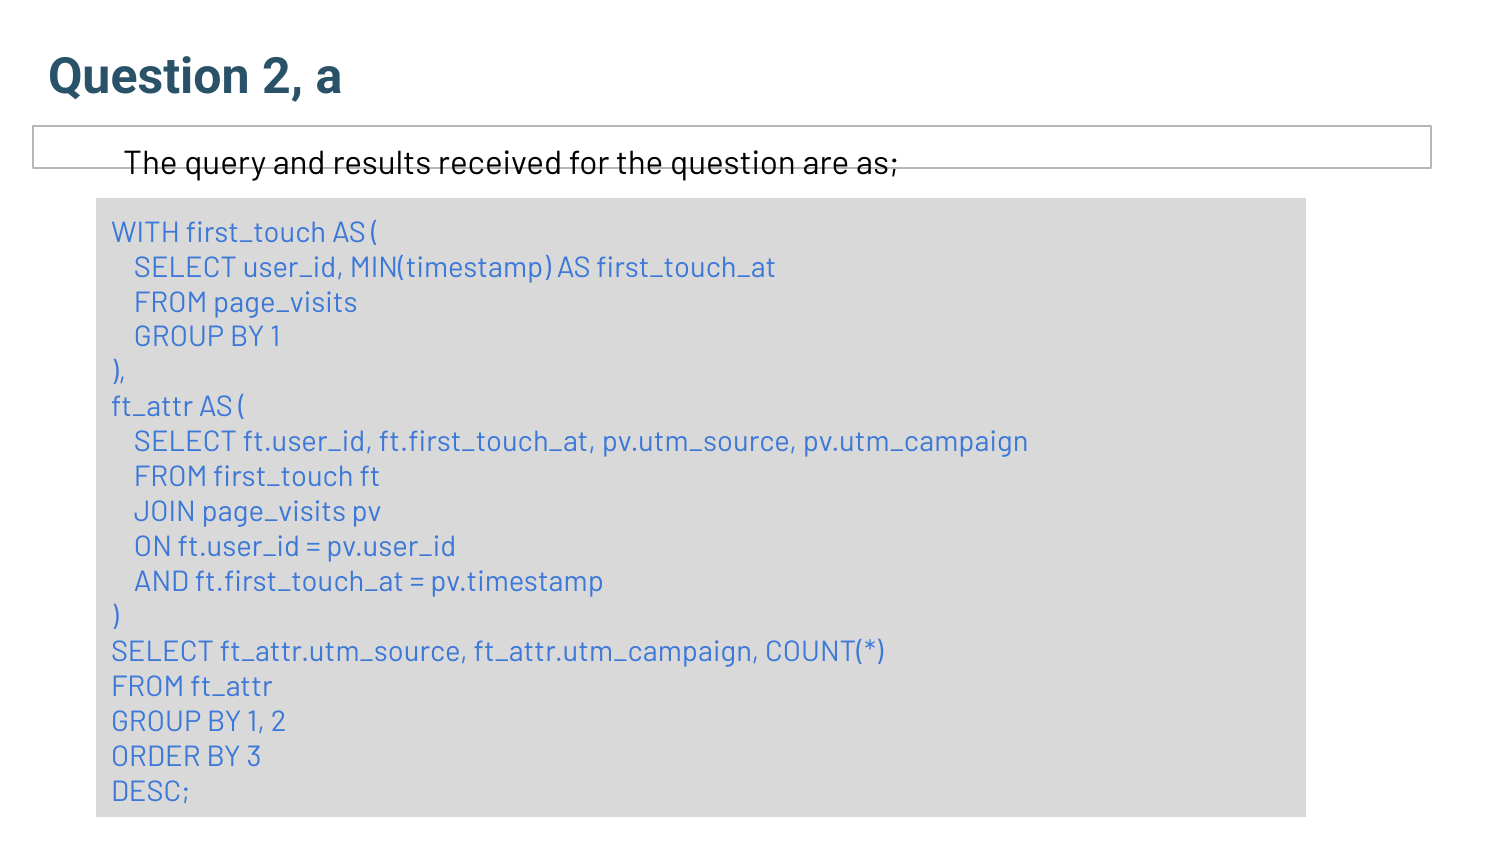

Question 2, a
The query and results received for the question are as;
WITH first_touch AS (
    SELECT user_id, MIN(timestamp) AS first_touch_at
    FROM page_visits
    GROUP BY 1
),
ft_attr AS (
    SELECT ft.user_id, ft.first_touch_at, pv.utm_source, pv.utm_campaign
    FROM first_touch ft
    JOIN page_visits pv
    ON ft.user_id = pv.user_id
    AND ft.first_touch_at = pv.timestamp
)
SELECT ft_attr.utm_source, ft_attr.utm_campaign, COUNT(*)
FROM ft_attr
GROUP BY 1, 2
ORDER BY 3
DESC;